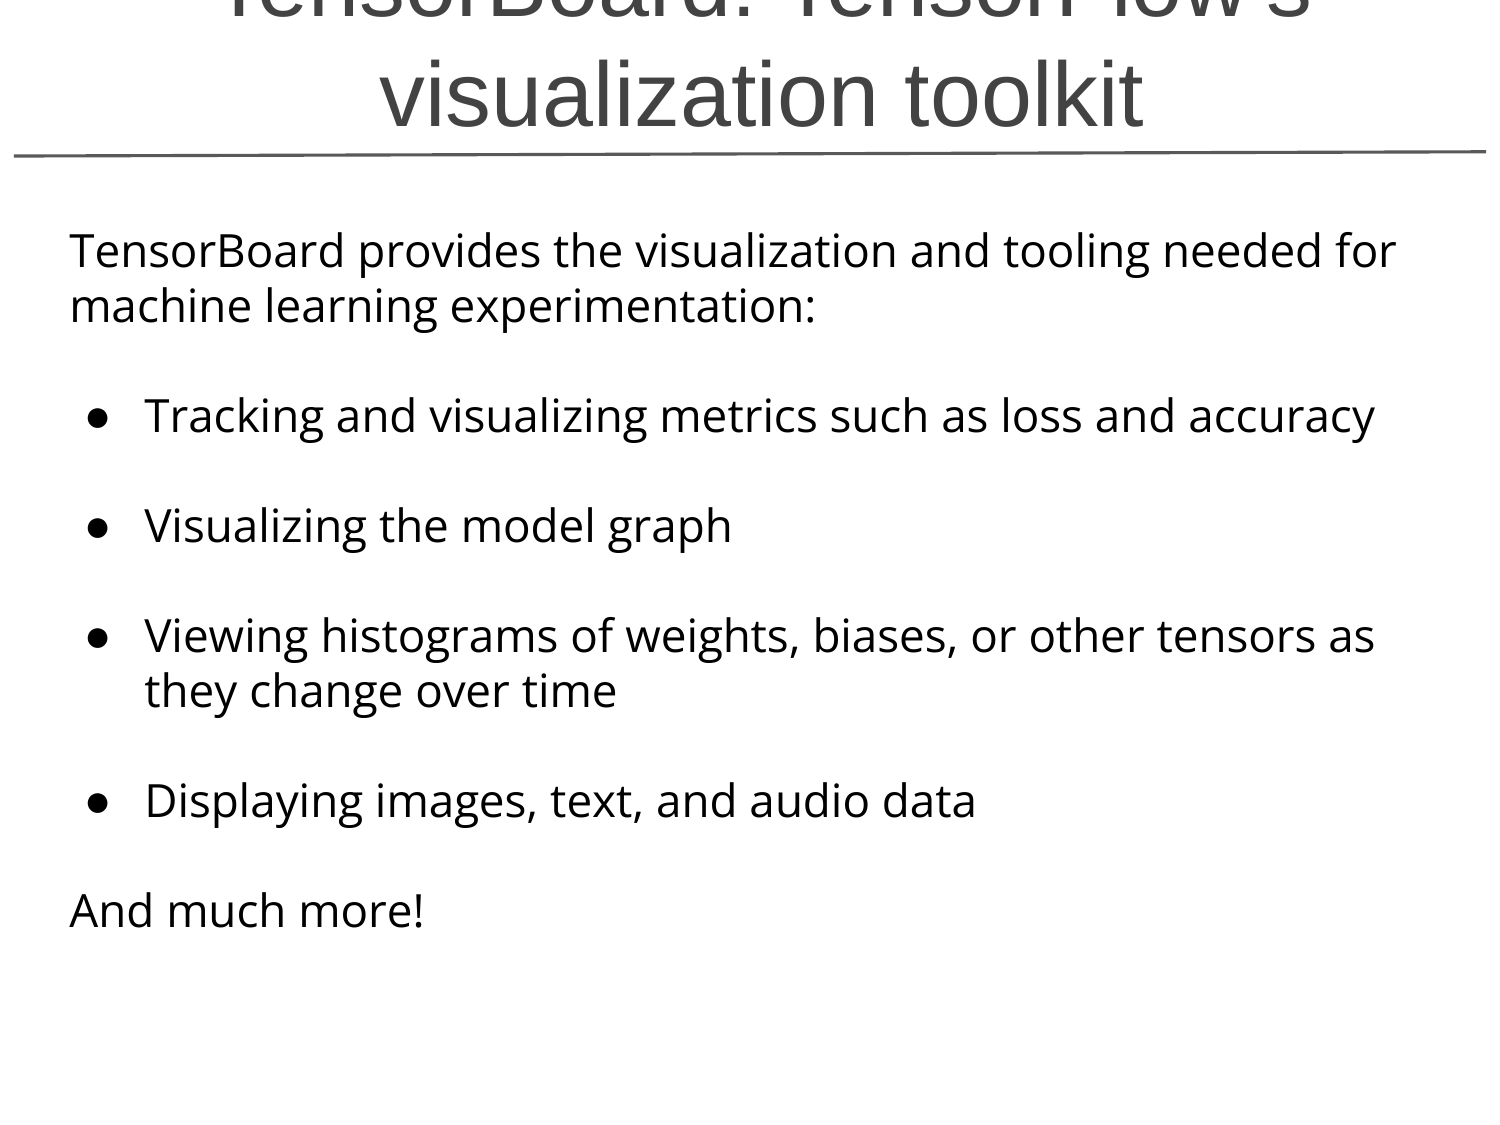

TensorBoard: TensorFlow's visualization toolkit

TensorBoard provides the visualization and tooling needed for machine learning experimentation:

Tracking and visualizing metrics such as loss and accuracy

Visualizing the model graph

Viewing histograms of weights, biases, or other tensors as they change over time

Displaying images, text, and audio data

And much more!